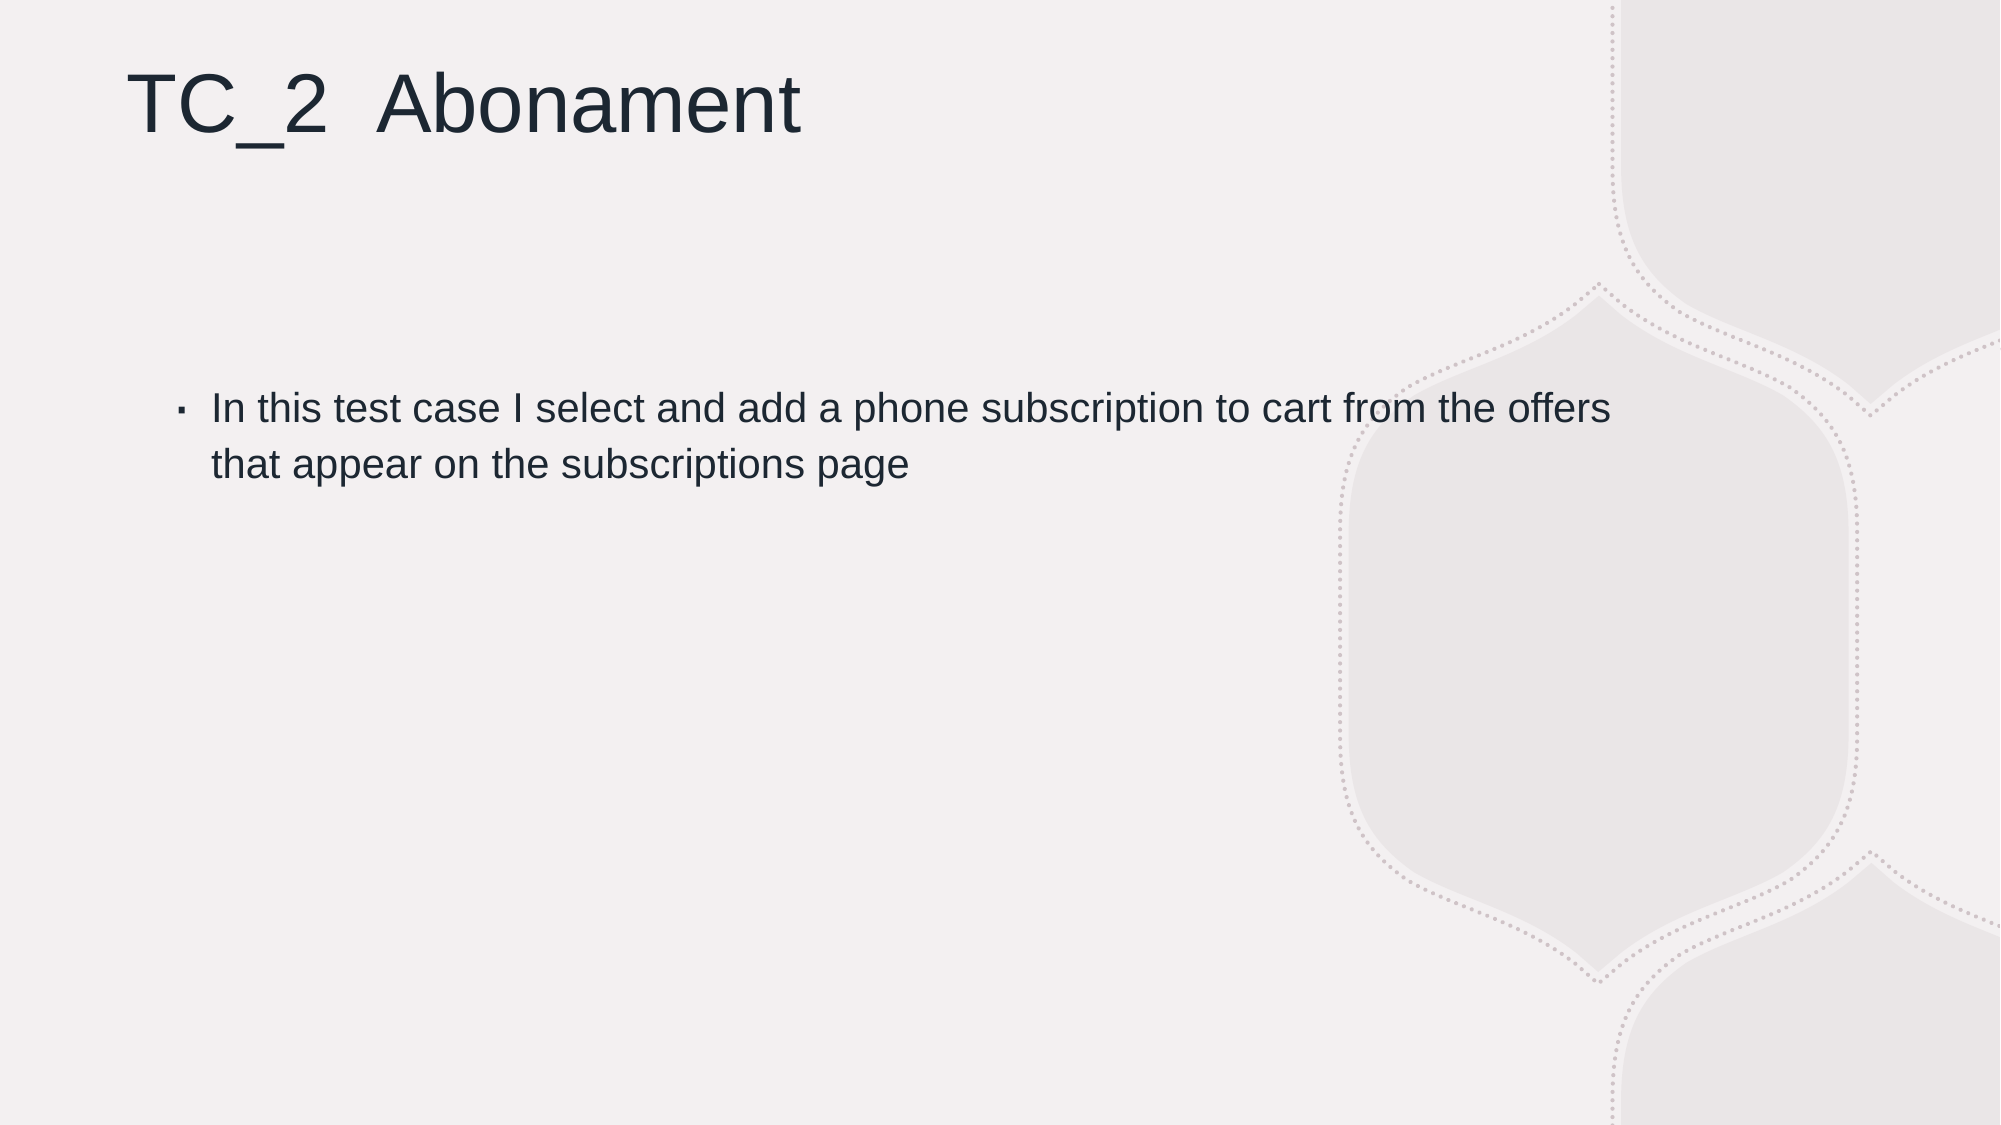

# TC_2  Abonament

In this test case I select and add a phone subscription to cart from the offers that appear on the subscriptions page